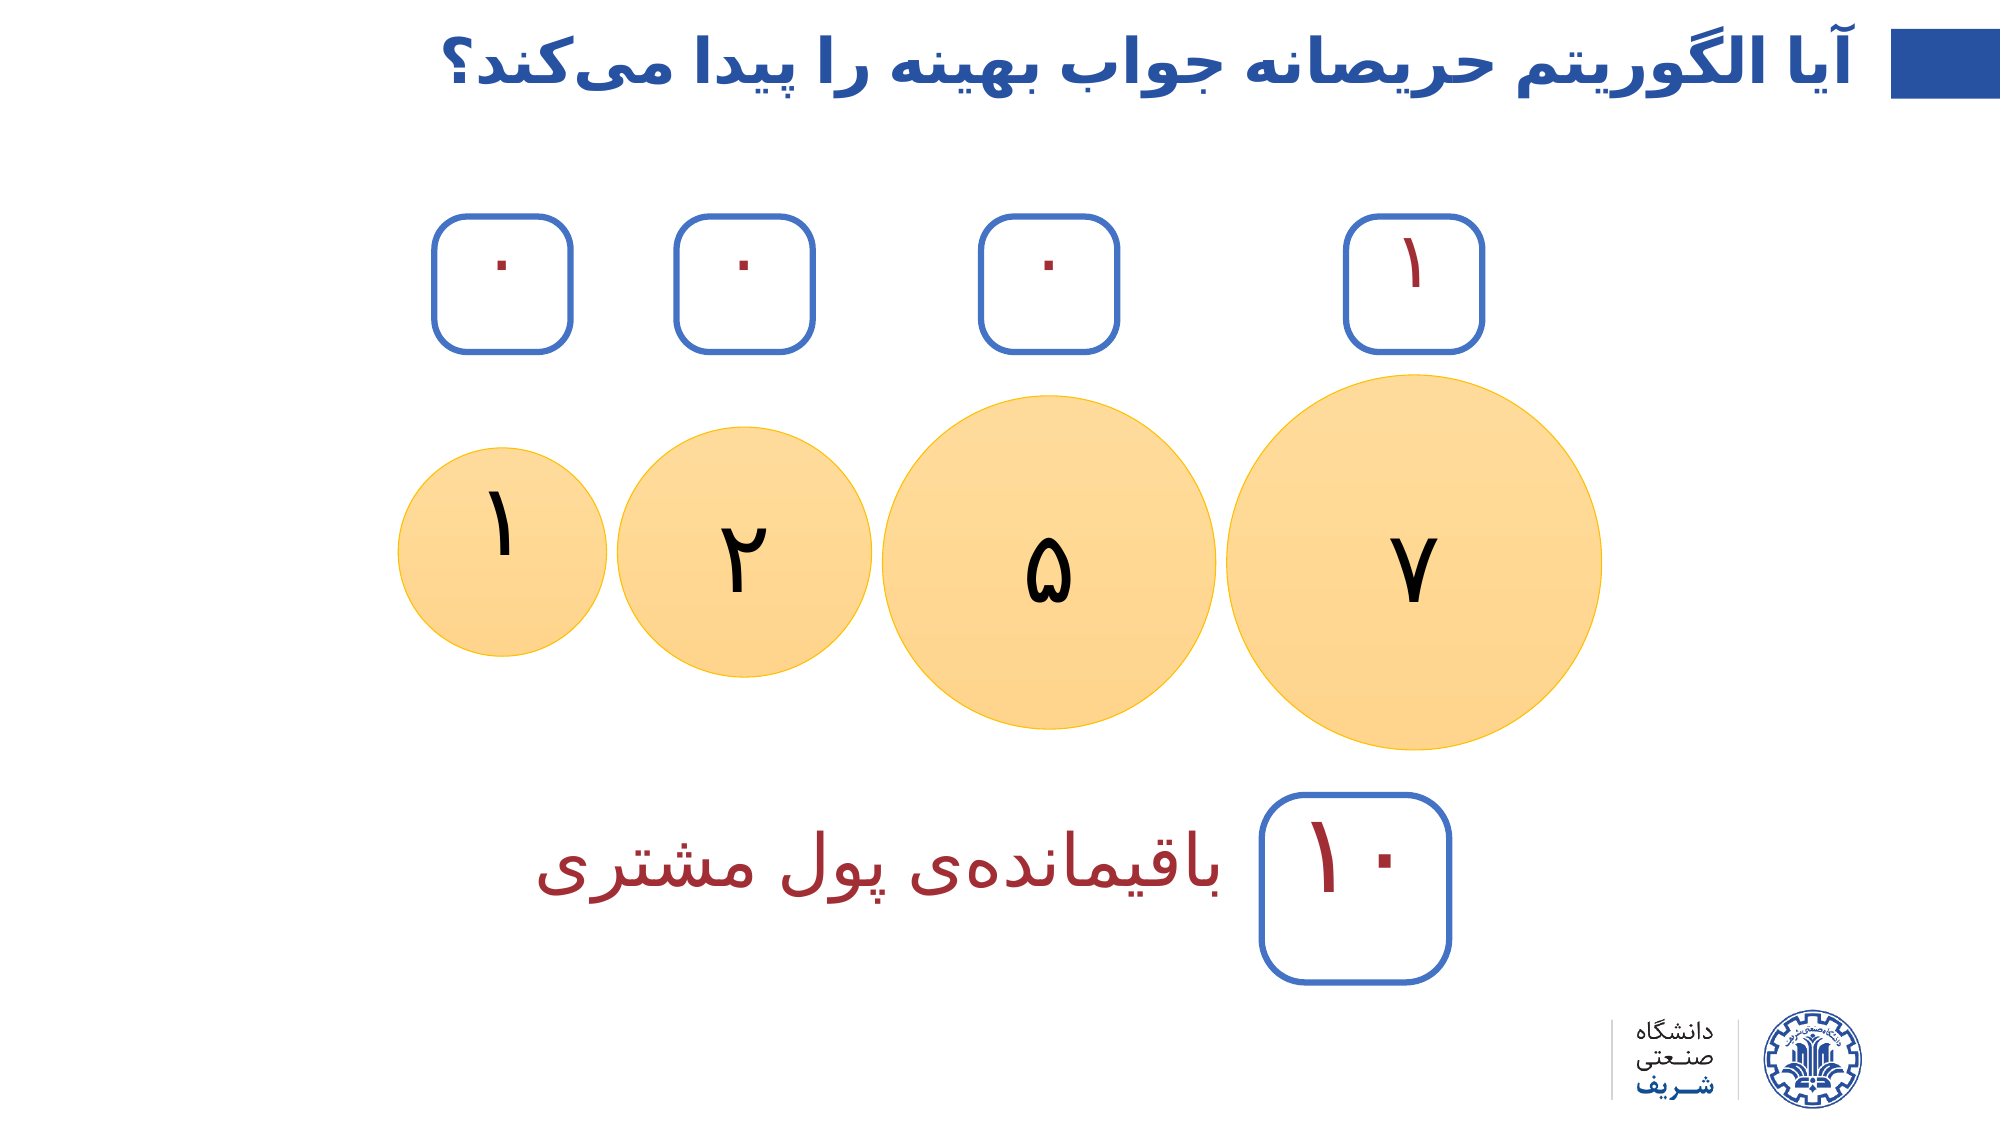

آیا الگوریتم حریصانه جواب بهینه را پیدا می‌کند؟
۰
۰
۰
۱
۷
۵
۲
۱
۱۰
باقیمانده‌ی پول مشتری